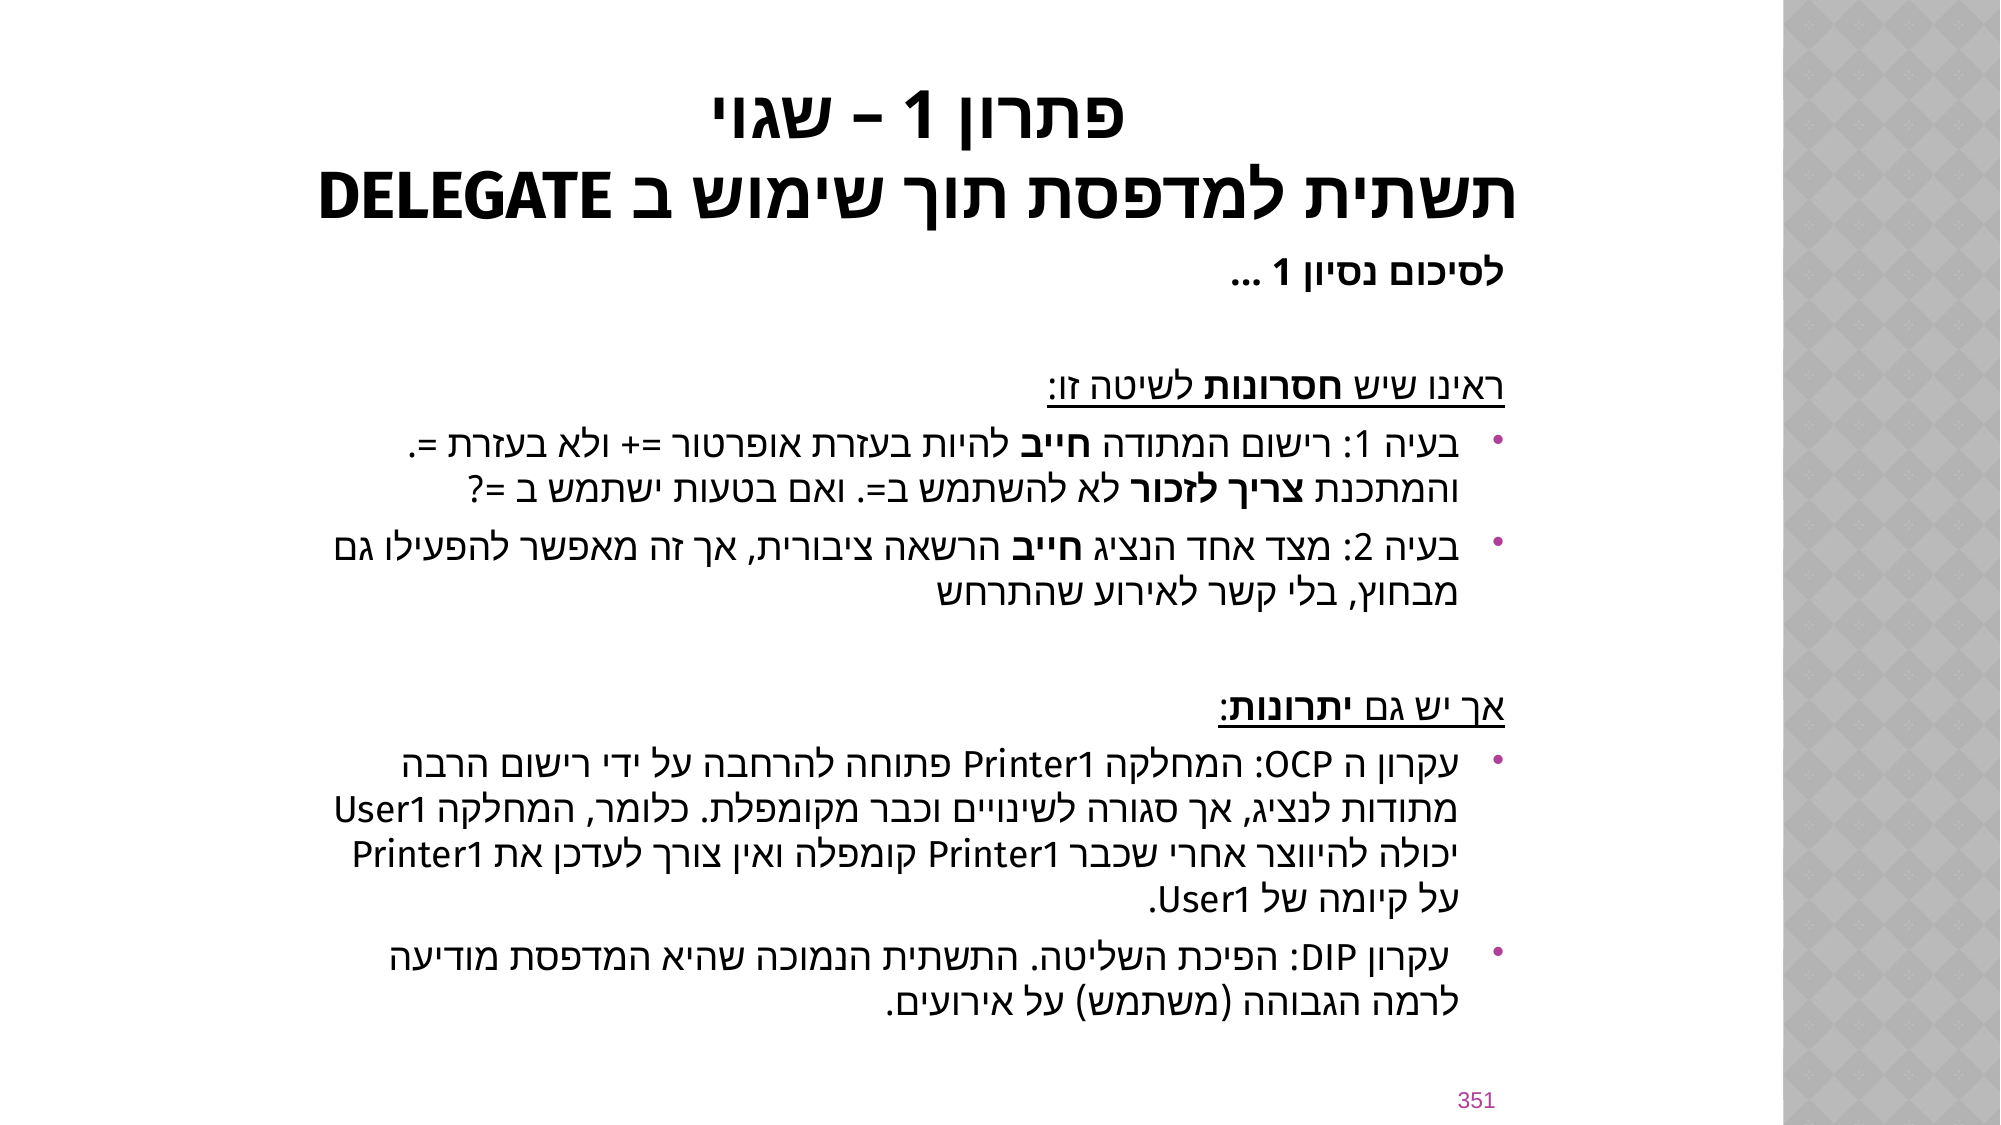

# פתרון 1 – שגוי תשתית למדפסת תוך שימוש ב delegate
לסיכום נסיון 1 ...

ראינו שיש חסרונות לשיטה זו:
בעיה 1: רישום המתודה חייב להיות בעזרת אופרטור =+ ולא בעזרת =. והמתכנת צריך לזכור לא להשתמש ב=. ואם בטעות ישתמש ב =?
בעיה 2: מצד אחד הנציג חייב הרשאה ציבורית, אך זה מאפשר להפעילו גם מבחוץ, בלי קשר לאירוע שהתרחש

אך יש גם יתרונות:
עקרון ה OCP: המחלקה Printer1 פתוחה להרחבה על ידי רישום הרבה מתודות לנציג, אך סגורה לשינויים וכבר מקומפלת. כלומר, המחלקה User1 יכולה להיווצר אחרי שכבר Printer1 קומפלה ואין צורך לעדכן את Printer1 על קיומה של User1.
 עקרון DIP: הפיכת השליטה. התשתית הנמוכה שהיא המדפסת מודיעה לרמה הגבוהה (משתמש) על אירועים.
351